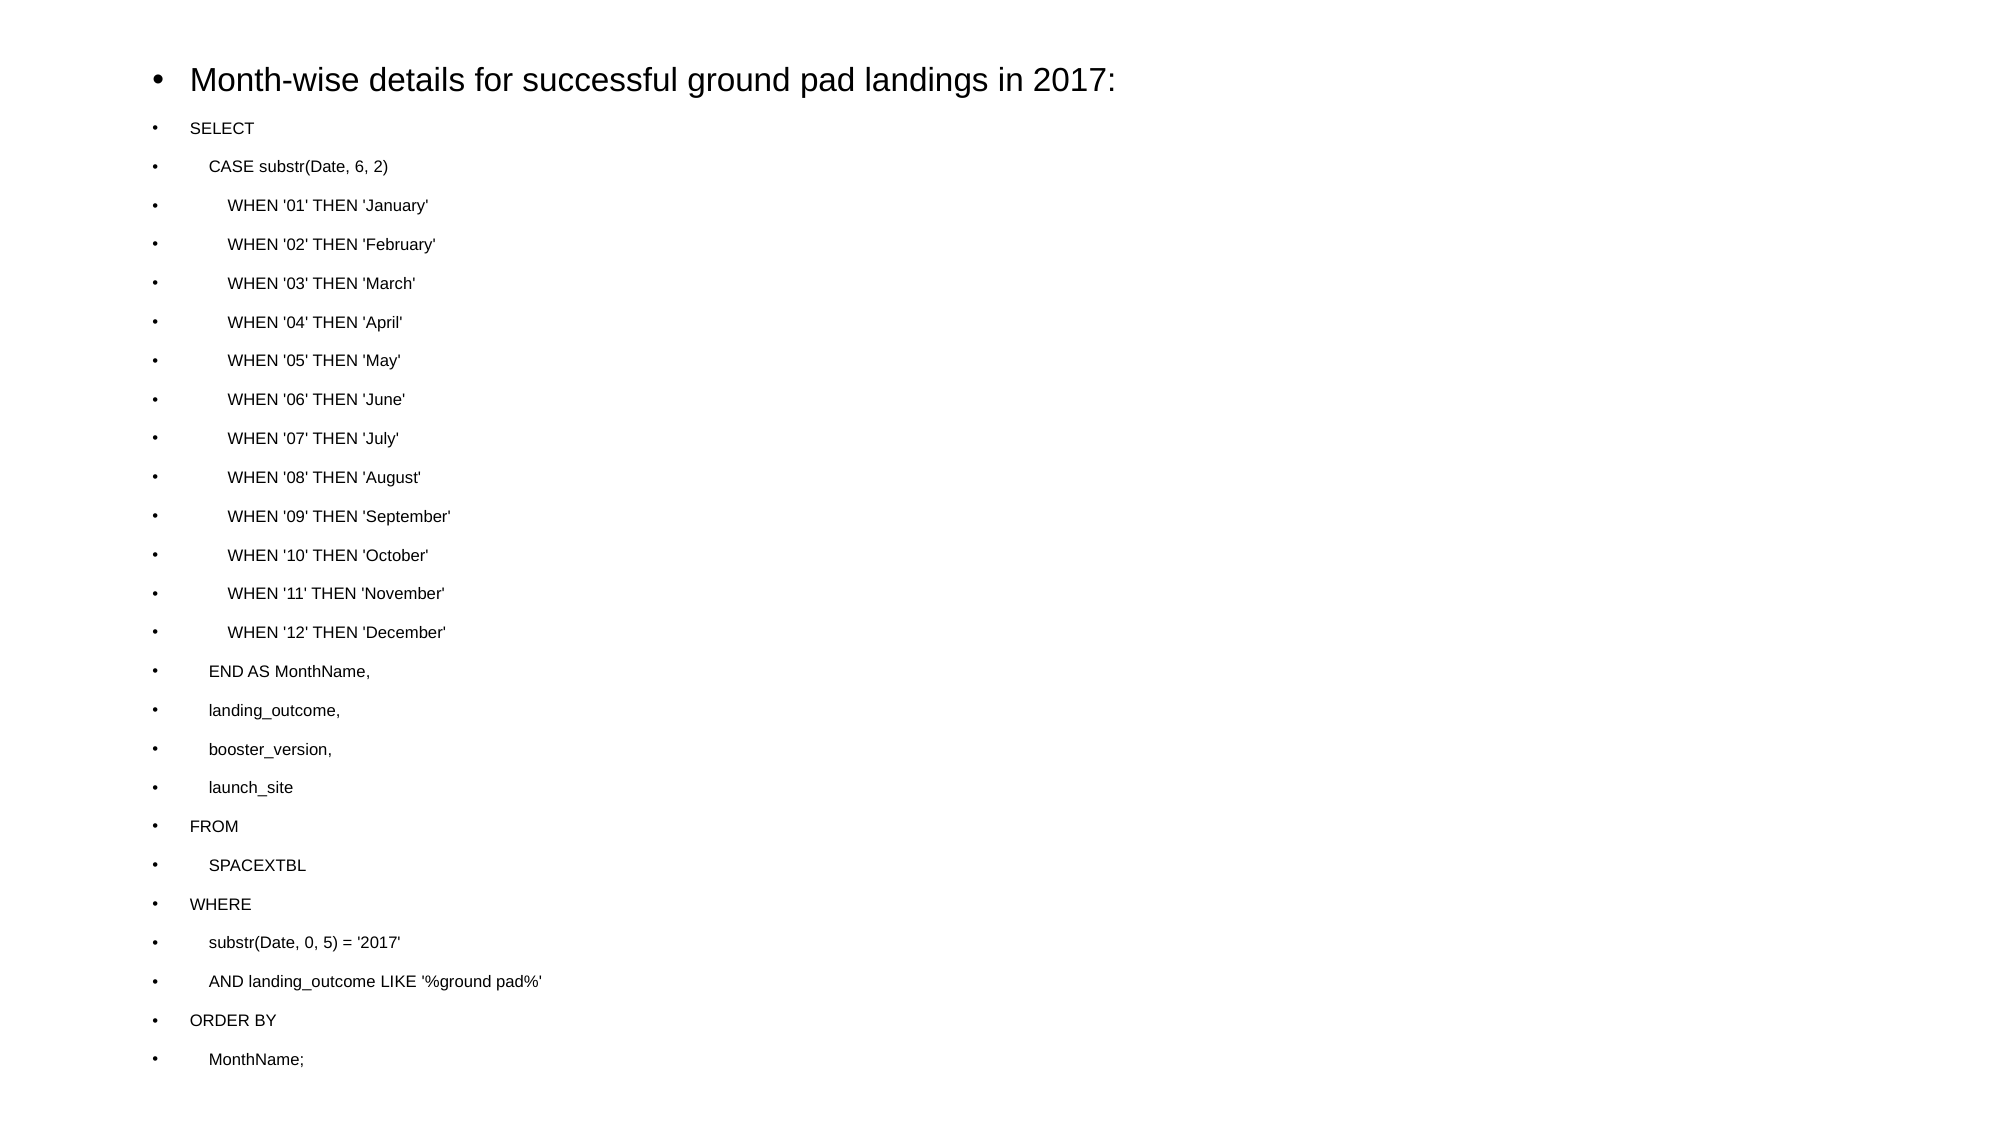

Month-wise details for successful ground pad landings in 2017:
SELECT
    CASE substr(Date, 6, 2)
        WHEN '01' THEN 'January'
        WHEN '02' THEN 'February'
        WHEN '03' THEN 'March'
        WHEN '04' THEN 'April'
        WHEN '05' THEN 'May'
        WHEN '06' THEN 'June'
        WHEN '07' THEN 'July'
        WHEN '08' THEN 'August'
        WHEN '09' THEN 'September'
        WHEN '10' THEN 'October'
        WHEN '11' THEN 'November'
        WHEN '12' THEN 'December'
    END AS MonthName,
    landing_outcome,
    booster_version,
    launch_site
FROM
    SPACEXTBL
WHERE
    substr(Date, 0, 5) = '2017'
    AND landing_outcome LIKE '%ground pad%'
ORDER BY
    MonthName;